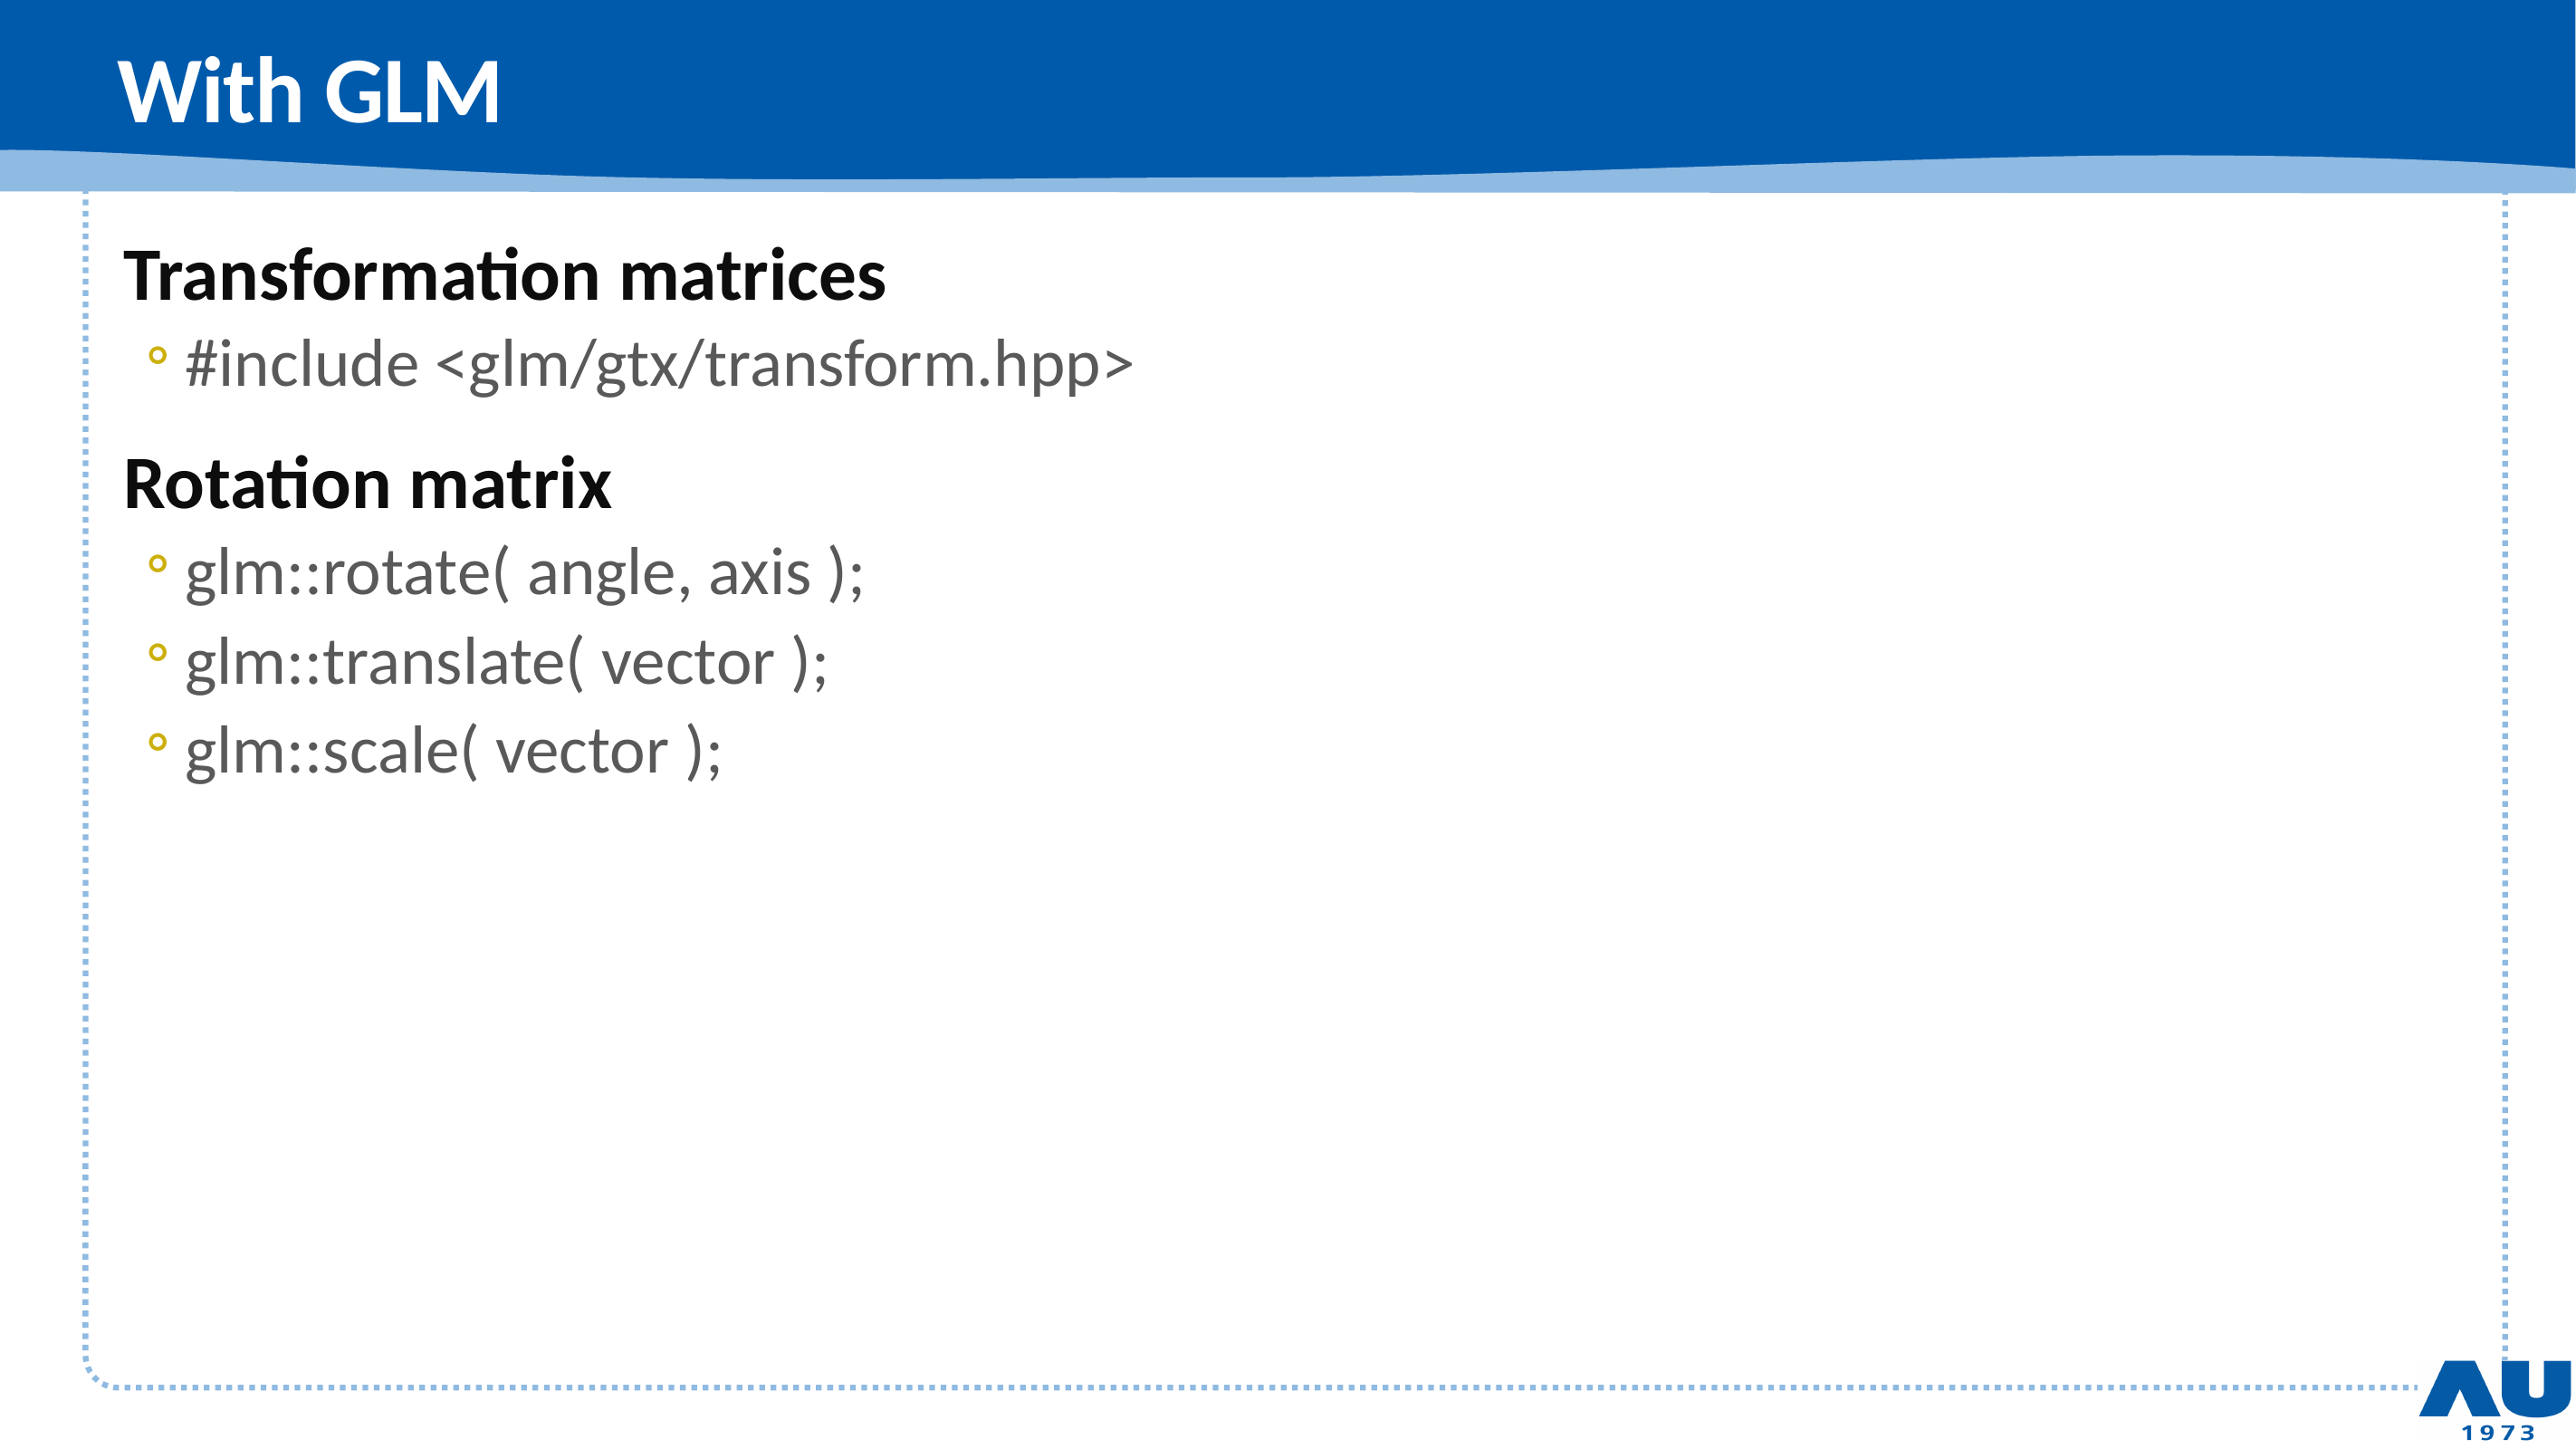

# With GLM
Transformation matrices
#include <glm/gtx/transform.hpp>
Rotation matrix
glm::rotate( angle, axis );
glm::translate( vector );
glm::scale( vector );